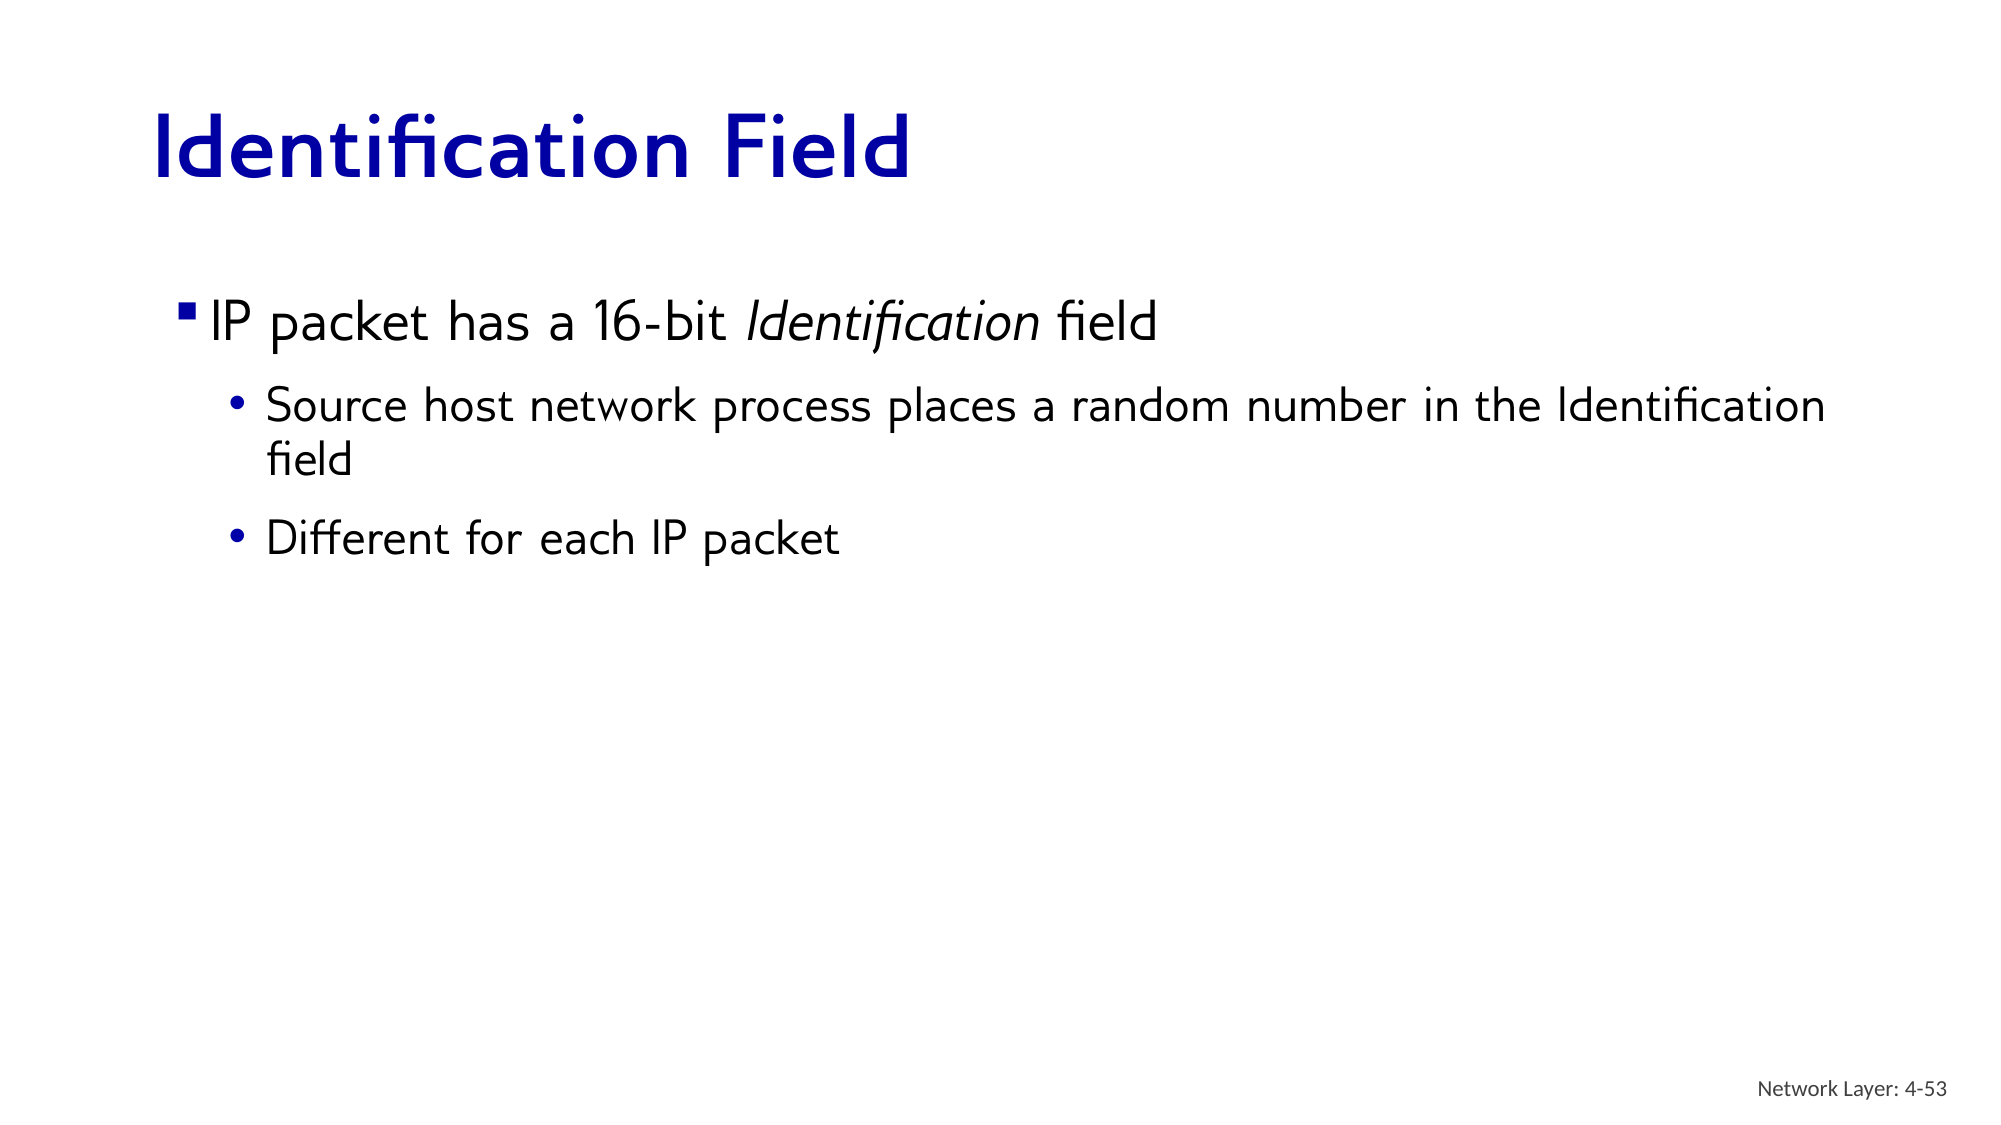

# Identification Field
IP packet has a 16-bit Identification field
Source host network process places a random number in the Identification field
Different for each IP packet

Network Layer: 4-53